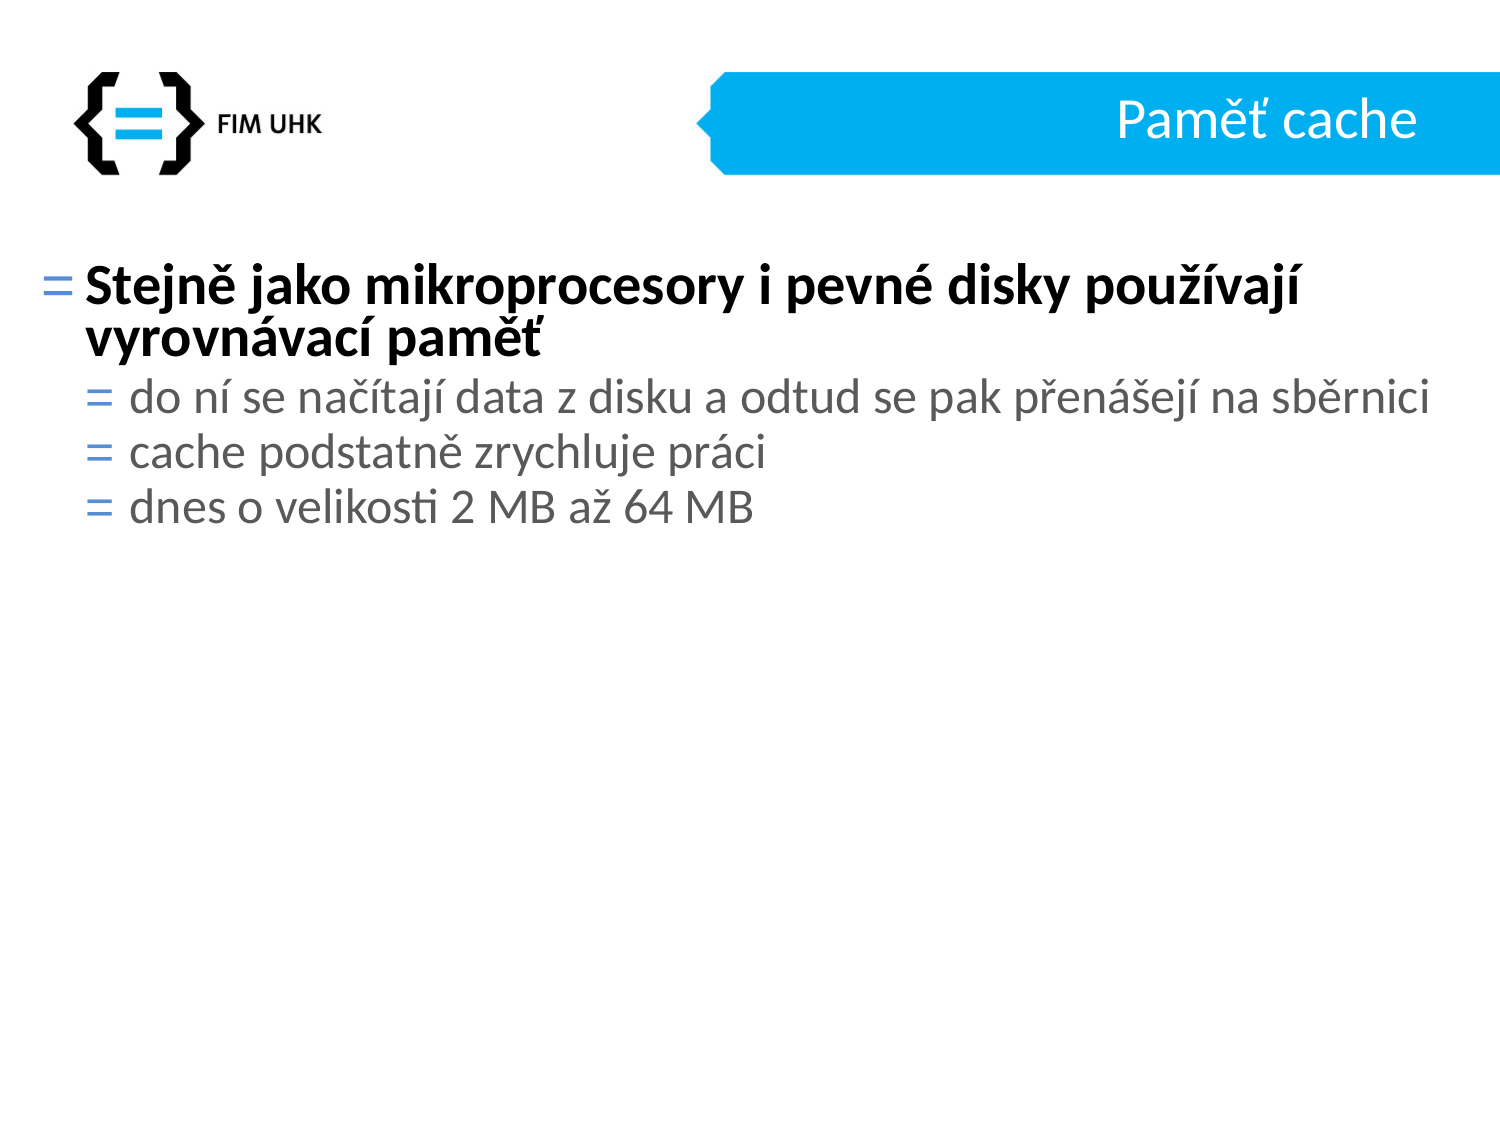

# Paměť cache
Stejně jako mikroprocesory i pevné disky používají vyrovnávací paměť
do ní se načítají data z disku a odtud se pak přenášejí na sběrnici
cache podstatně zrychluje práci
dnes o velikosti 2 MB až 64 MB